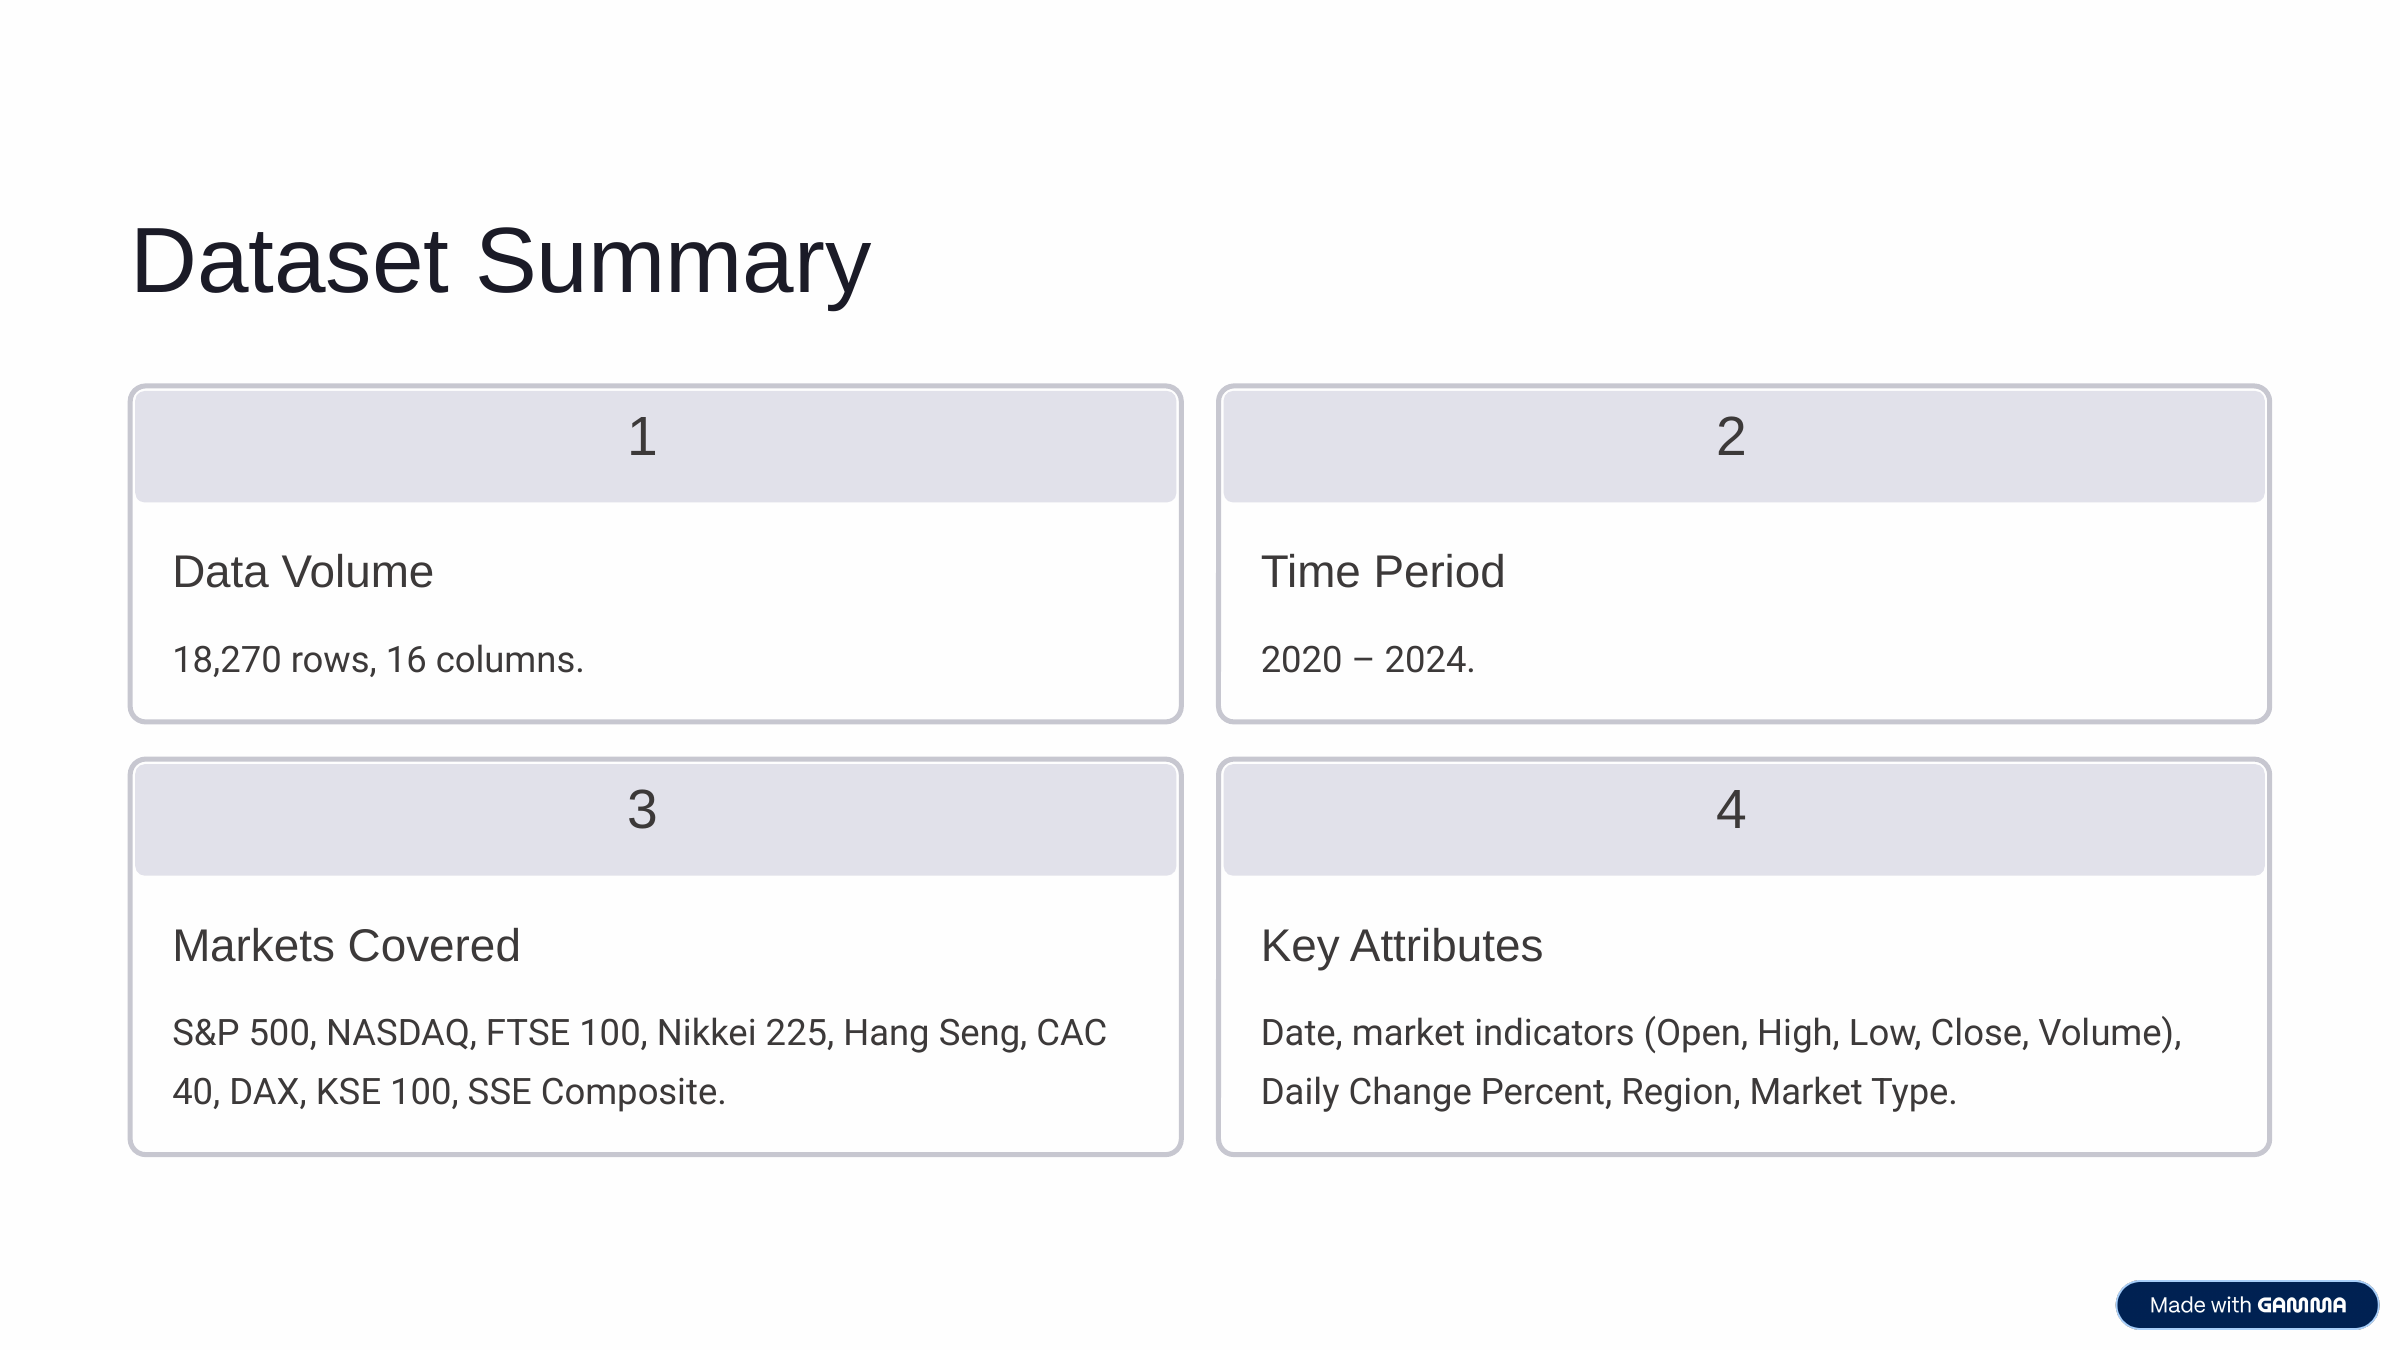

Dataset Summary

1
2
Data Volume
Time Period
18,270 rows, 16 columns.
2020 – 2024.

3
4
Markets Covered
Key Attributes
S&P 500, NASDAQ, FTSE 100, Nikkei 225, Hang Seng, CAC 40, DAX, KSE 100, SSE Composite.
Date, market indicators (Open, High, Low, Close, Volume), Daily Change Percent, Region, Market Type.